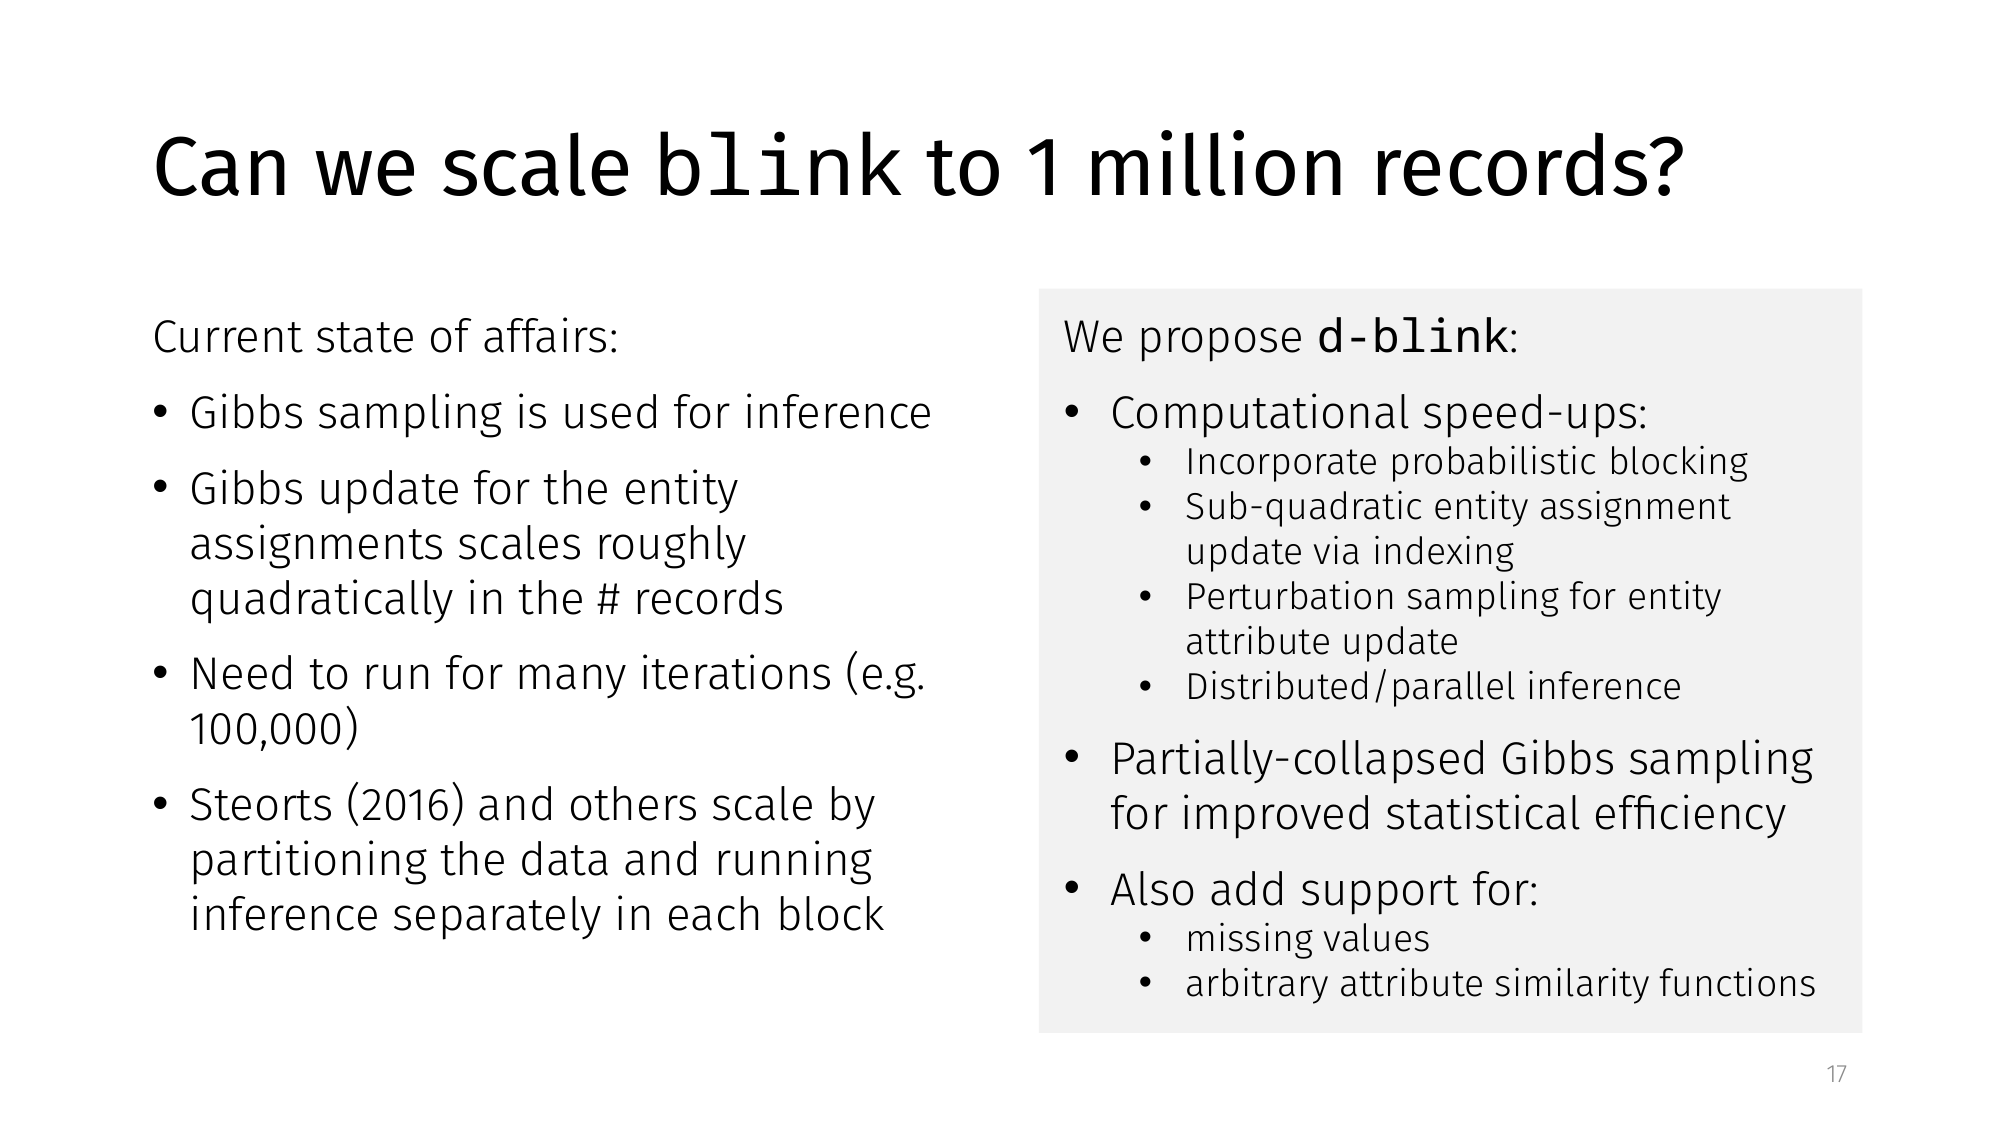

# Can we scale blink to 1 million records?

We propose d-blink:
Computational speed-ups:
Incorporate probabilistic blocking
Sub-quadratic entity assignment update via indexing
Perturbation sampling for entity attribute update
Distributed/parallel inference
Partially-collapsed Gibbs sampling for improved statistical efficiency
Also add support for:
missing values
arbitrary attribute similarity functions
Current state of affairs:
Gibbs sampling is used for inference
Gibbs update for the entity assignments scales roughly quadratically in the # records
Need to run for many iterations (e.g. 100,000)
Steorts (2016) and others scale by partitioning the data and running inference separately in each block
17